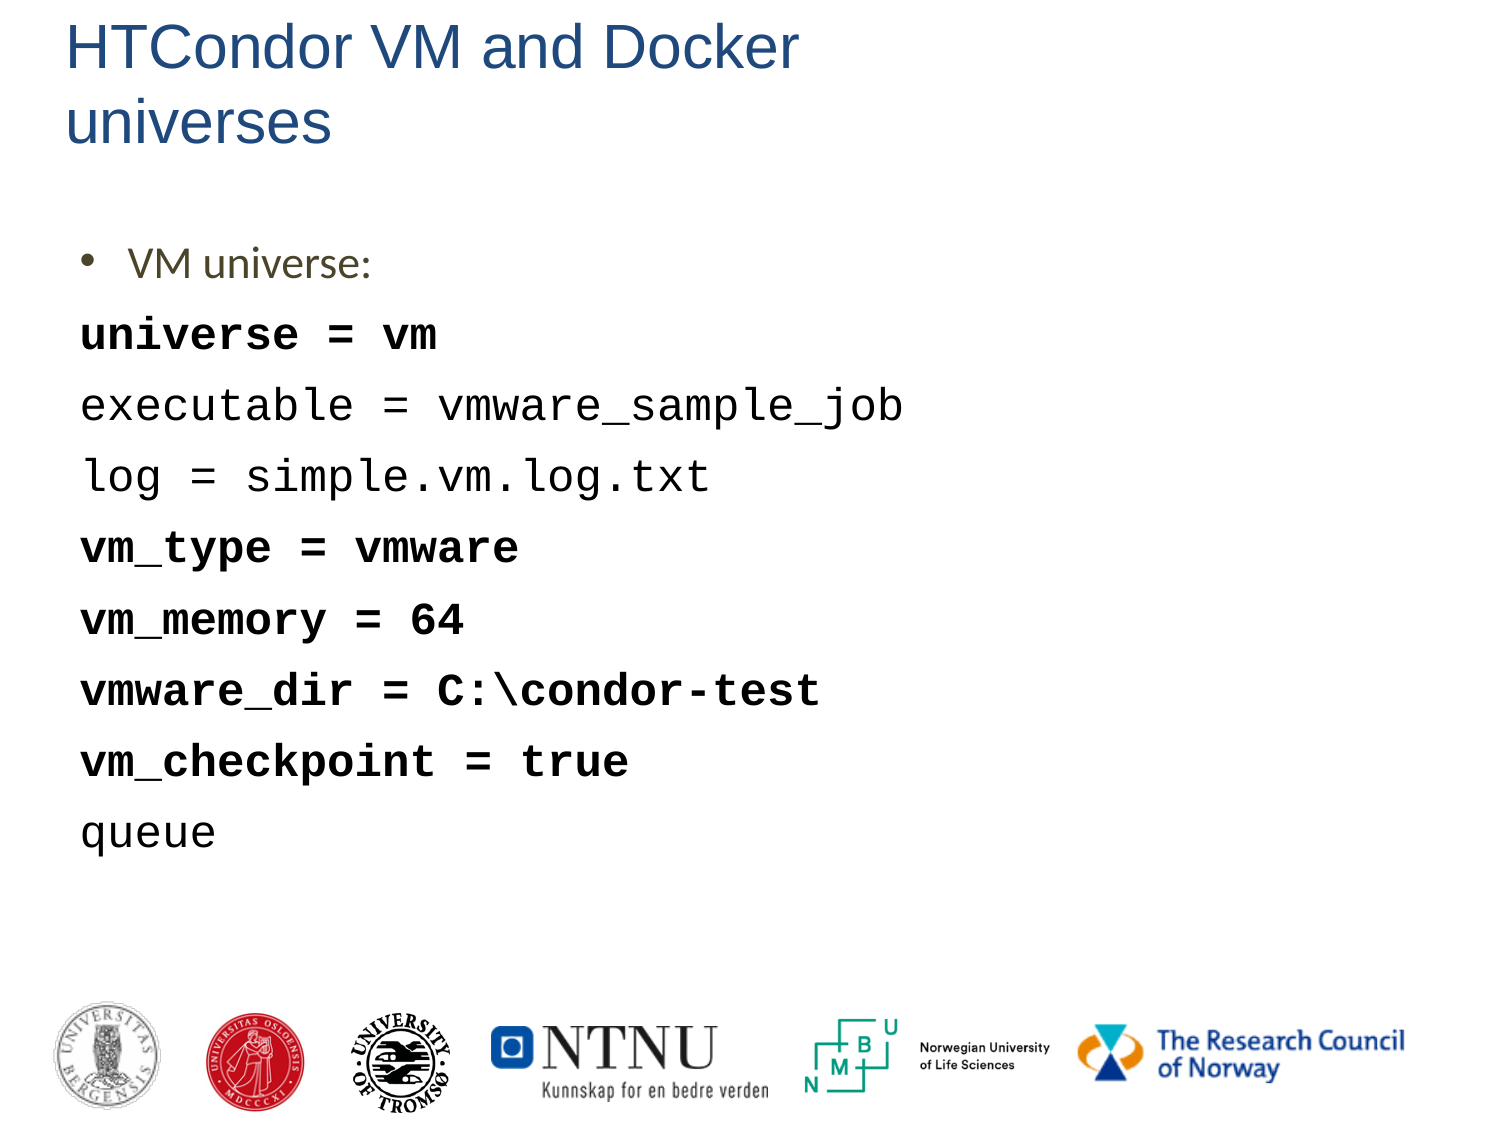

# HTCondor VM and Docker universes
VM universe:
universe = vm
executable = vmware_sample_job
log = simple.vm.log.txt
vm_type = vmware
vm_memory = 64
vmware_dir = C:\condor-test
vm_checkpoint = true
queue